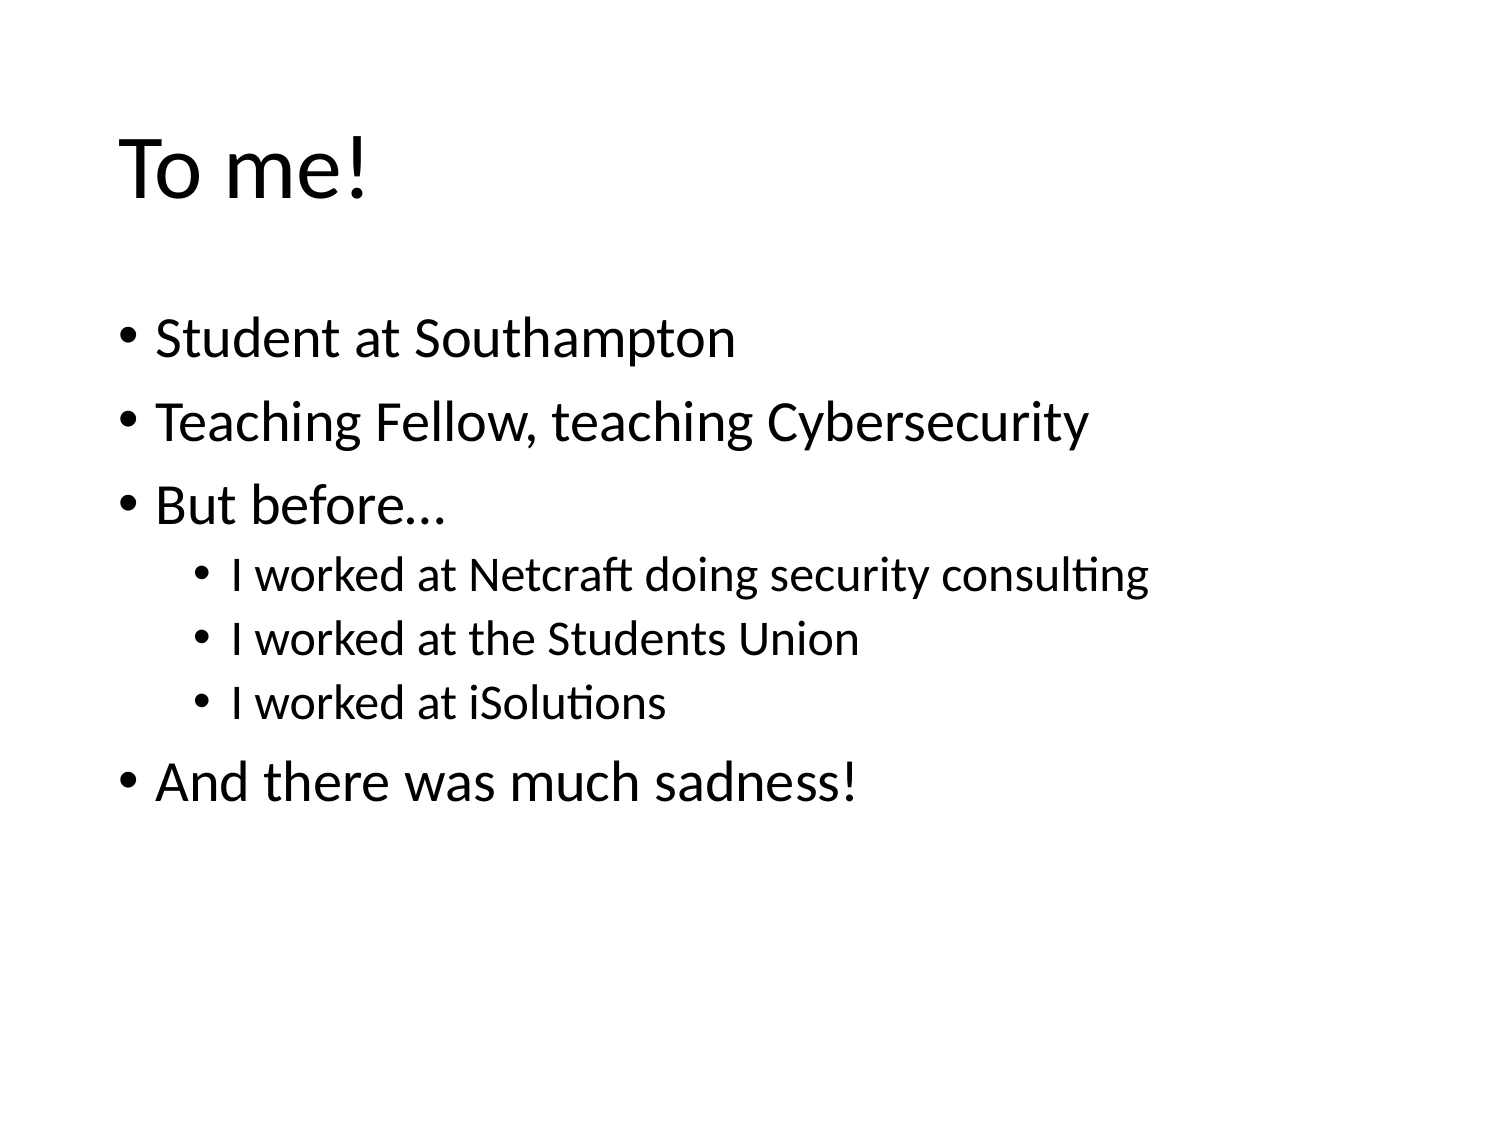

# To me!
Student at Southampton
Teaching Fellow, teaching Cybersecurity
But before…
I worked at Netcraft doing security consulting
I worked at the Students Union
I worked at iSolutions
And there was much sadness!